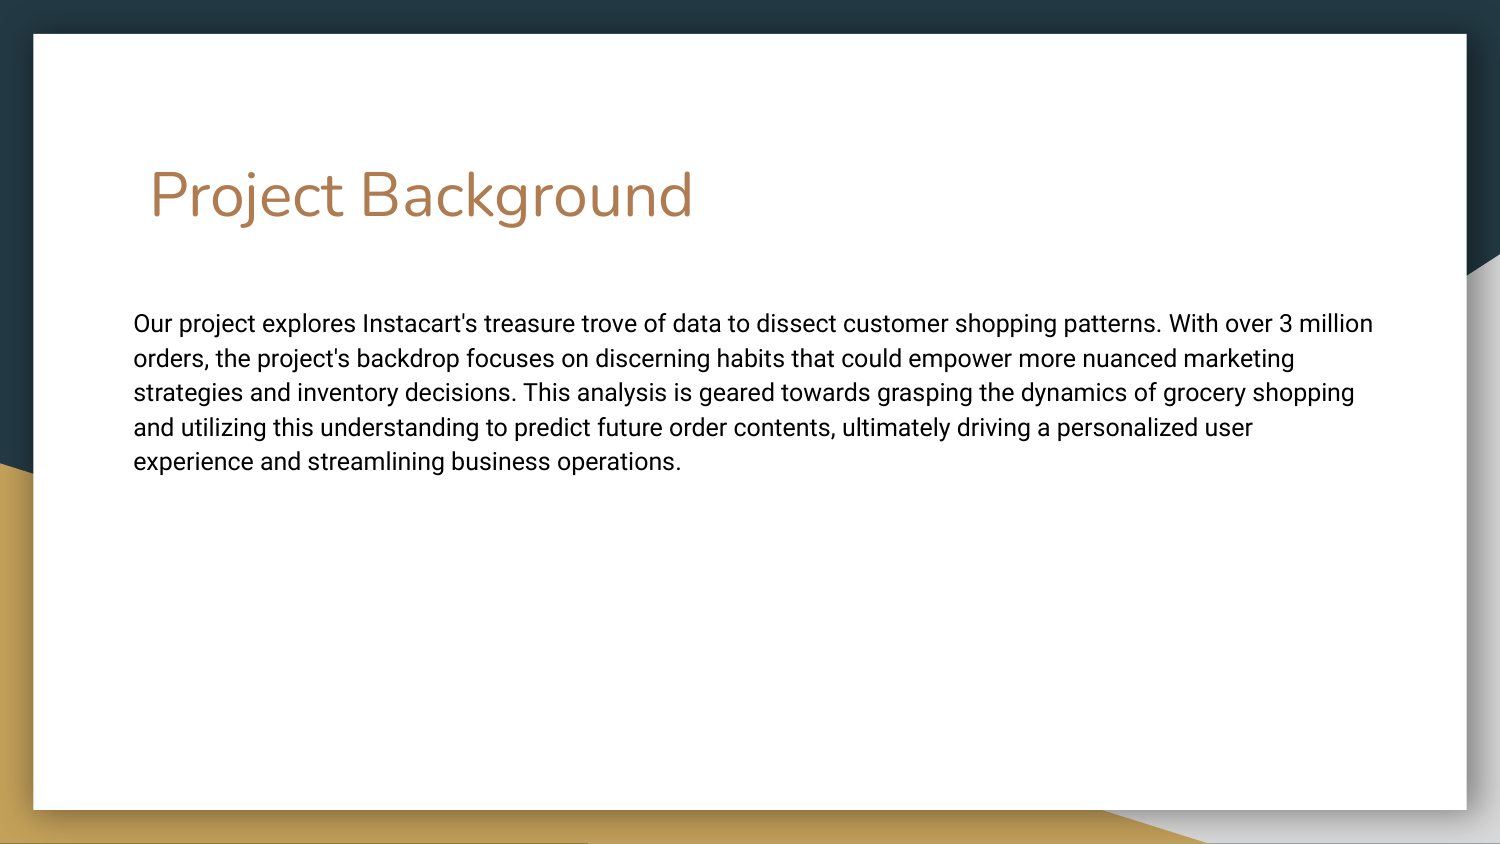

# Project Background
Our project explores Instacart's treasure trove of data to dissect customer shopping patterns. With over 3 million orders, the project's backdrop focuses on discerning habits that could empower more nuanced marketing strategies and inventory decisions. This analysis is geared towards grasping the dynamics of grocery shopping and utilizing this understanding to predict future order contents, ultimately driving a personalized user experience and streamlining business operations.